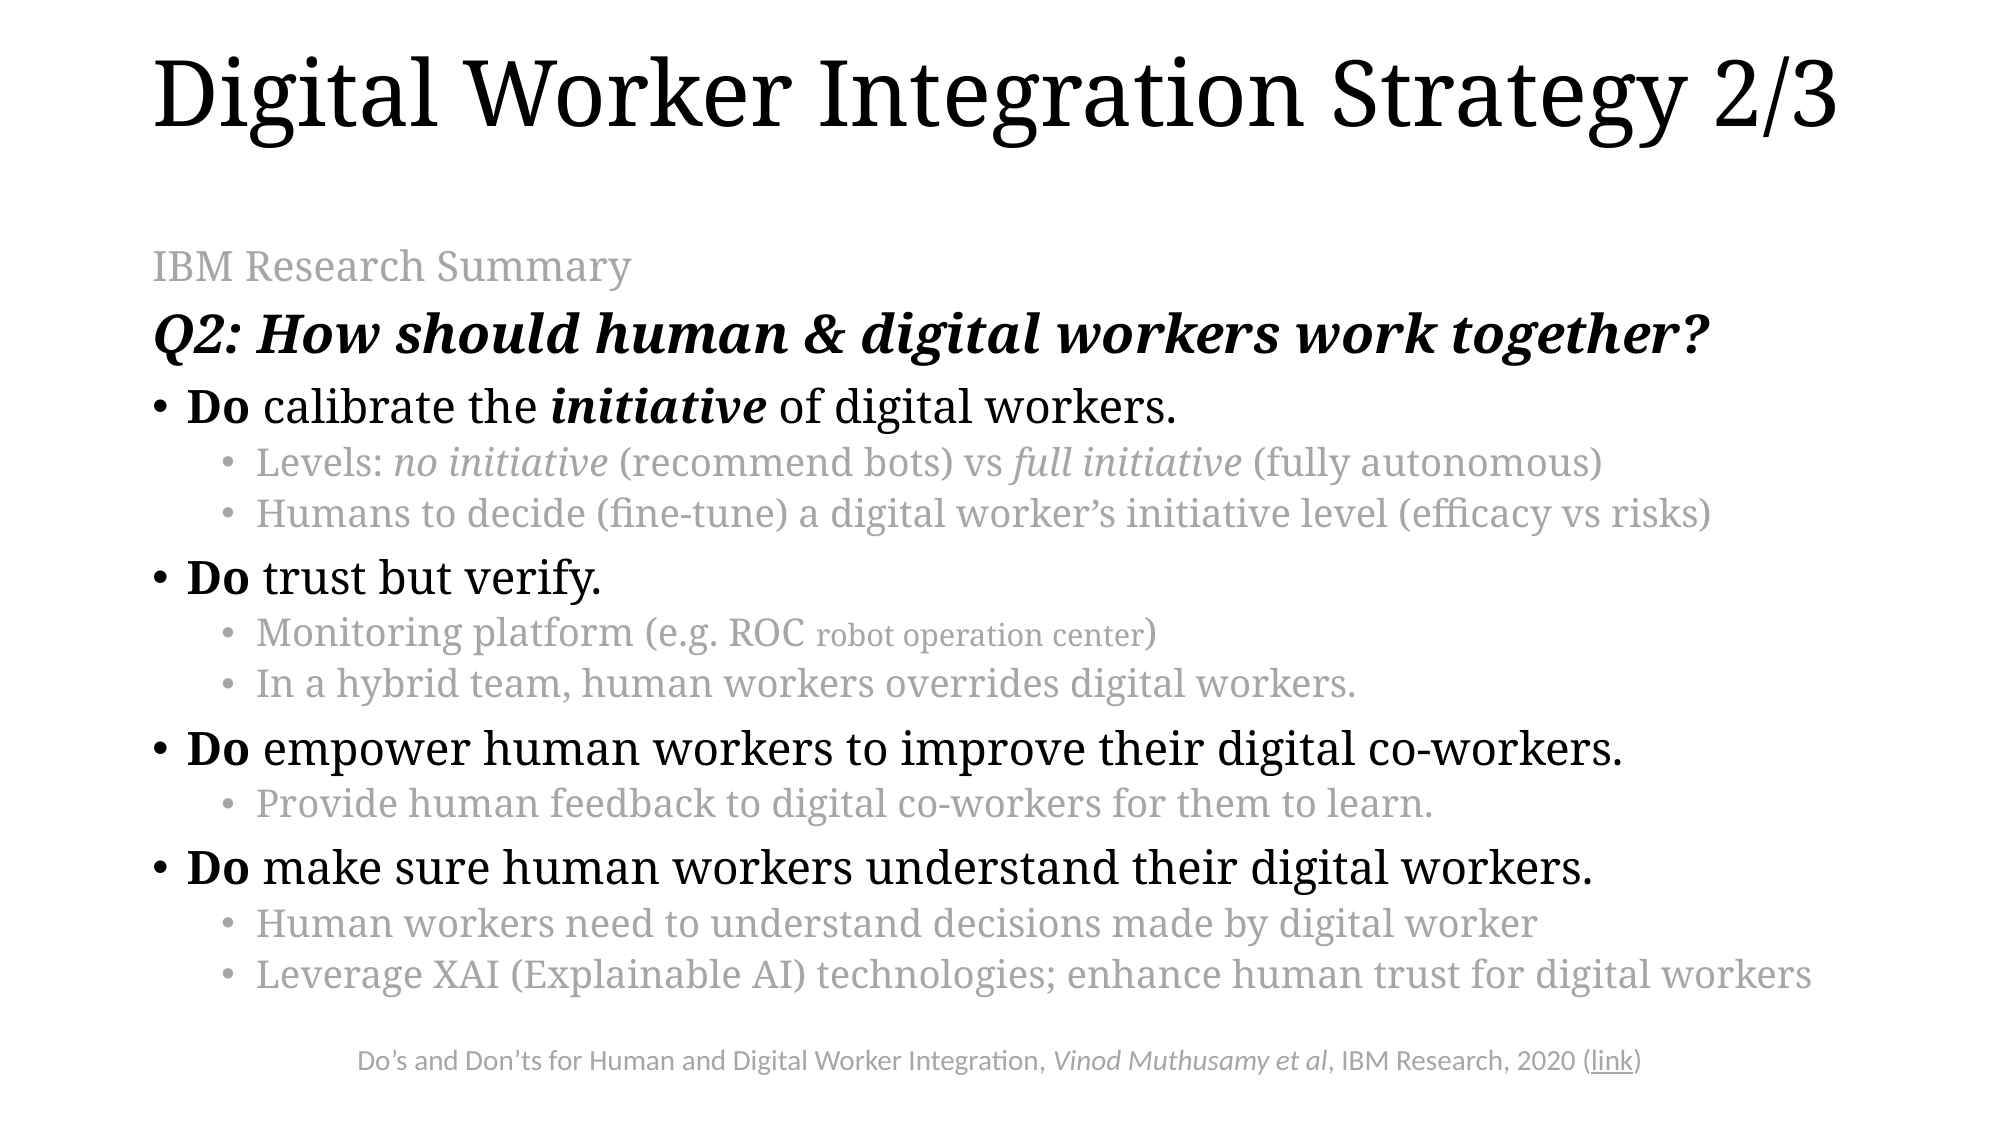

# Digital Worker Integration Strategy 2/3 IBM Research Summary
Q2: How should human & digital workers work together?
Do calibrate the initiative of digital workers.
Levels: no initiative (recommend bots) vs full initiative (fully autonomous)
Humans to decide (fine-tune) a digital worker’s initiative level (efficacy vs risks)
Do trust but verify.
Monitoring platform (e.g. ROC robot operation center)
In a hybrid team, human workers overrides digital workers.
Do empower human workers to improve their digital co-workers.
Provide human feedback to digital co-workers for them to learn.
Do make sure human workers understand their digital workers.
Human workers need to understand decisions made by digital worker
Leverage XAI (Explainable AI) technologies; enhance human trust for digital workers
Do’s and Don’ts for Human and Digital Worker Integration, Vinod Muthusamy et al, IBM Research, 2020 (link)